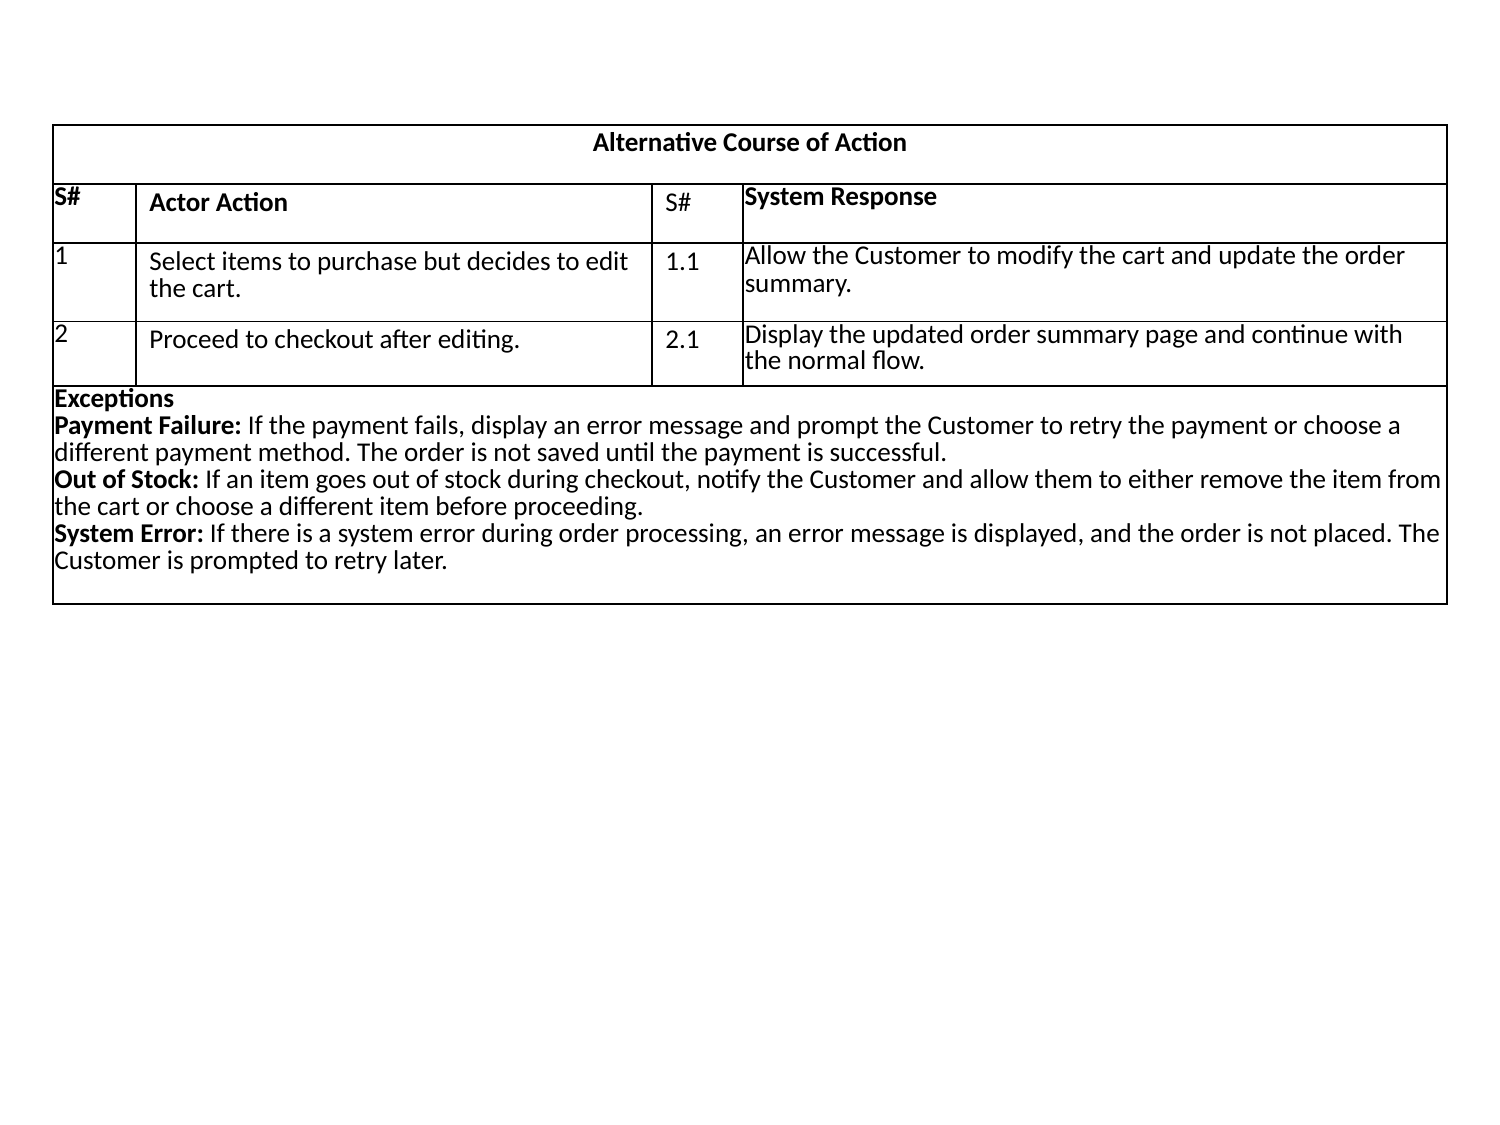

| Alternative Course of Action |  |  |  |
| --- | --- | --- | --- |
| S# | Actor Action | S# | System Response |
| 1 | Select items to purchase but decides to edit the cart. | 1.1 | Allow the Customer to modify the cart and update the order summary. |
| 2 | Proceed to checkout after editing. | 2.1 | Display the updated order summary page and continue with the normal flow. |
| Exceptions Payment Failure: If the payment fails, display an error message and prompt the Customer to retry the payment or choose a different payment method. The order is not saved until the payment is successful. Out of Stock: If an item goes out of stock during checkout, notify the Customer and allow them to either remove the item from the cart or choose a different item before proceeding. System Error: If there is a system error during order processing, an error message is displayed, and the order is not placed. The Customer is prompted to retry later. |  |  |  |